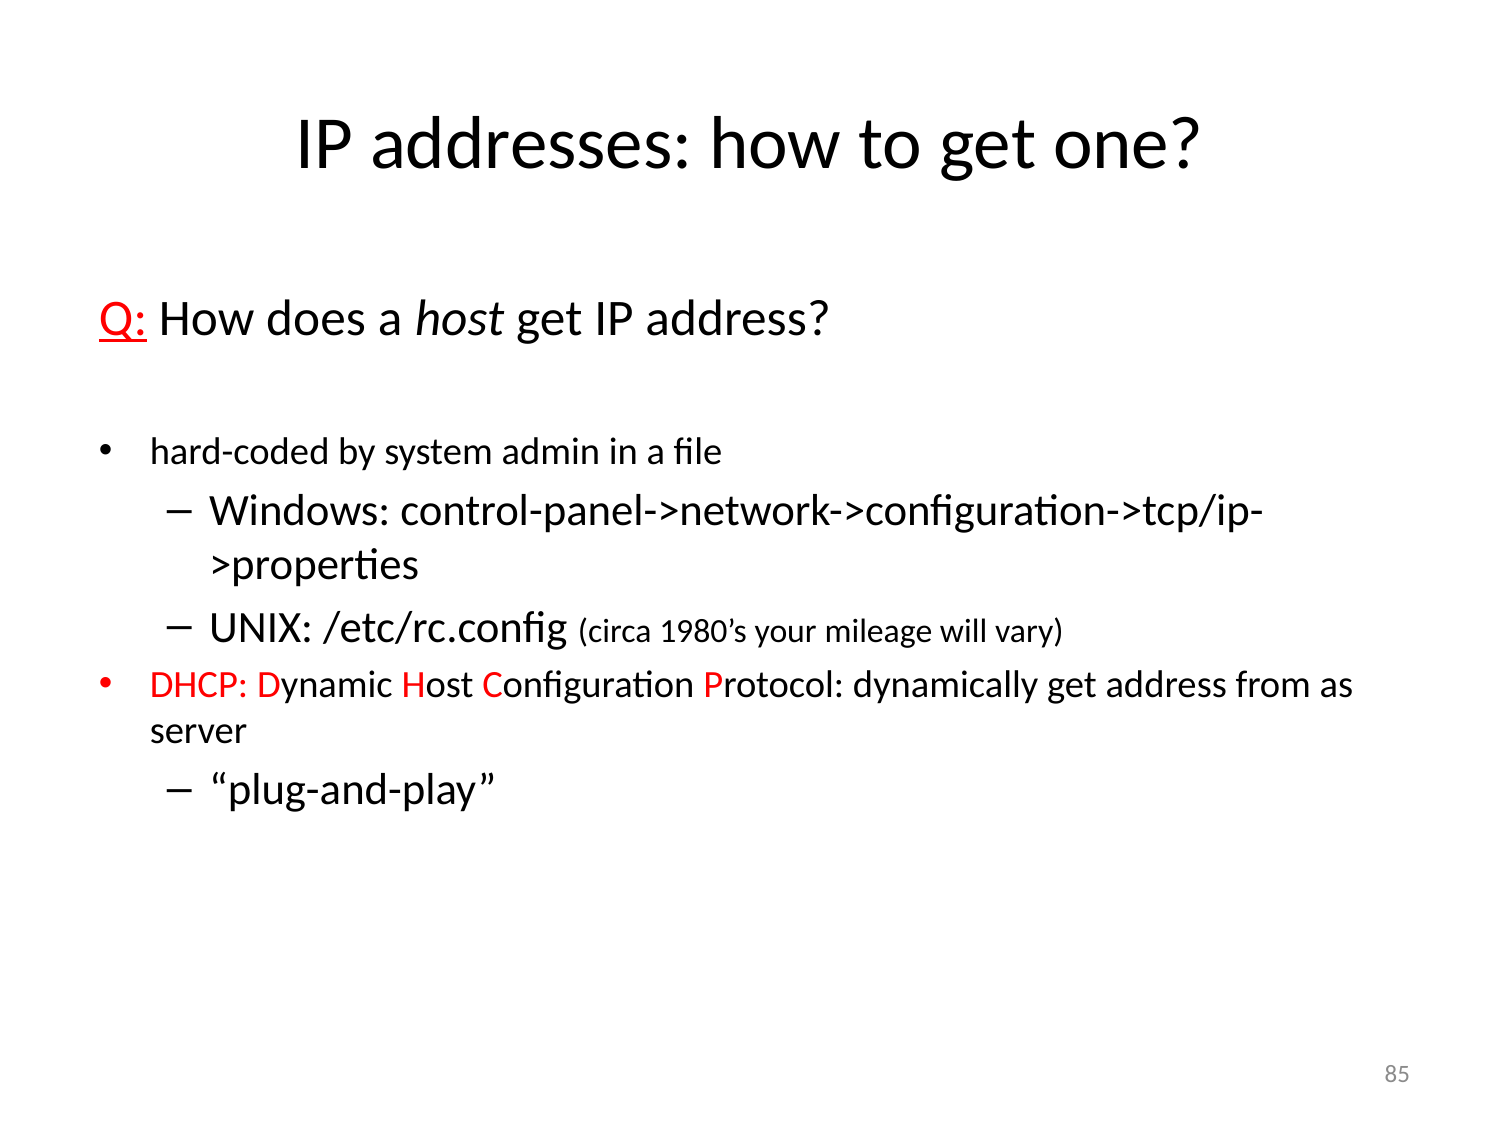

# IP addresses: how to get one?
Q: How does a host get IP address?

hard-coded by system admin in a file
Windows: control-panel->network->configuration->tcp/ip->properties
UNIX: /etc/rc.config (circa 1980’s your mileage will vary)
DHCP: Dynamic Host Configuration Protocol: dynamically get address from as server
“plug-and-play”

85